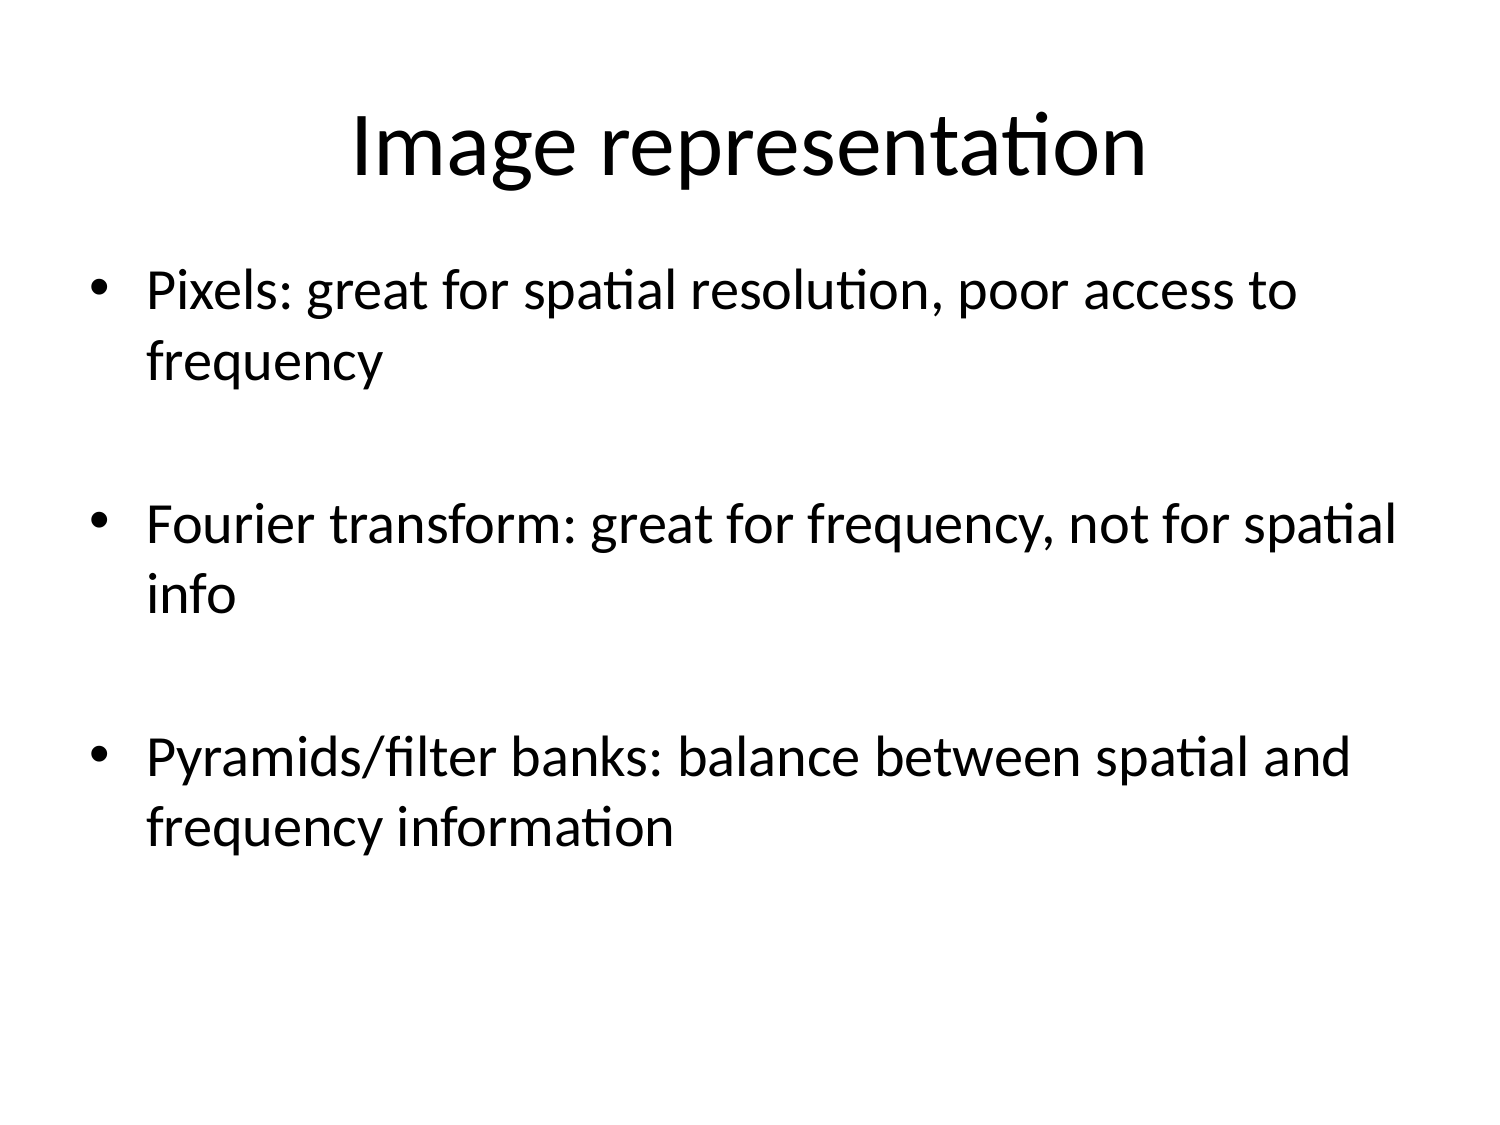

# Image representation

Pixels: great for spatial resolution, poor access to frequency

Fourier transform: great for frequency, not for spatial info

Pyramids/filter banks: balance between spatial and frequency information